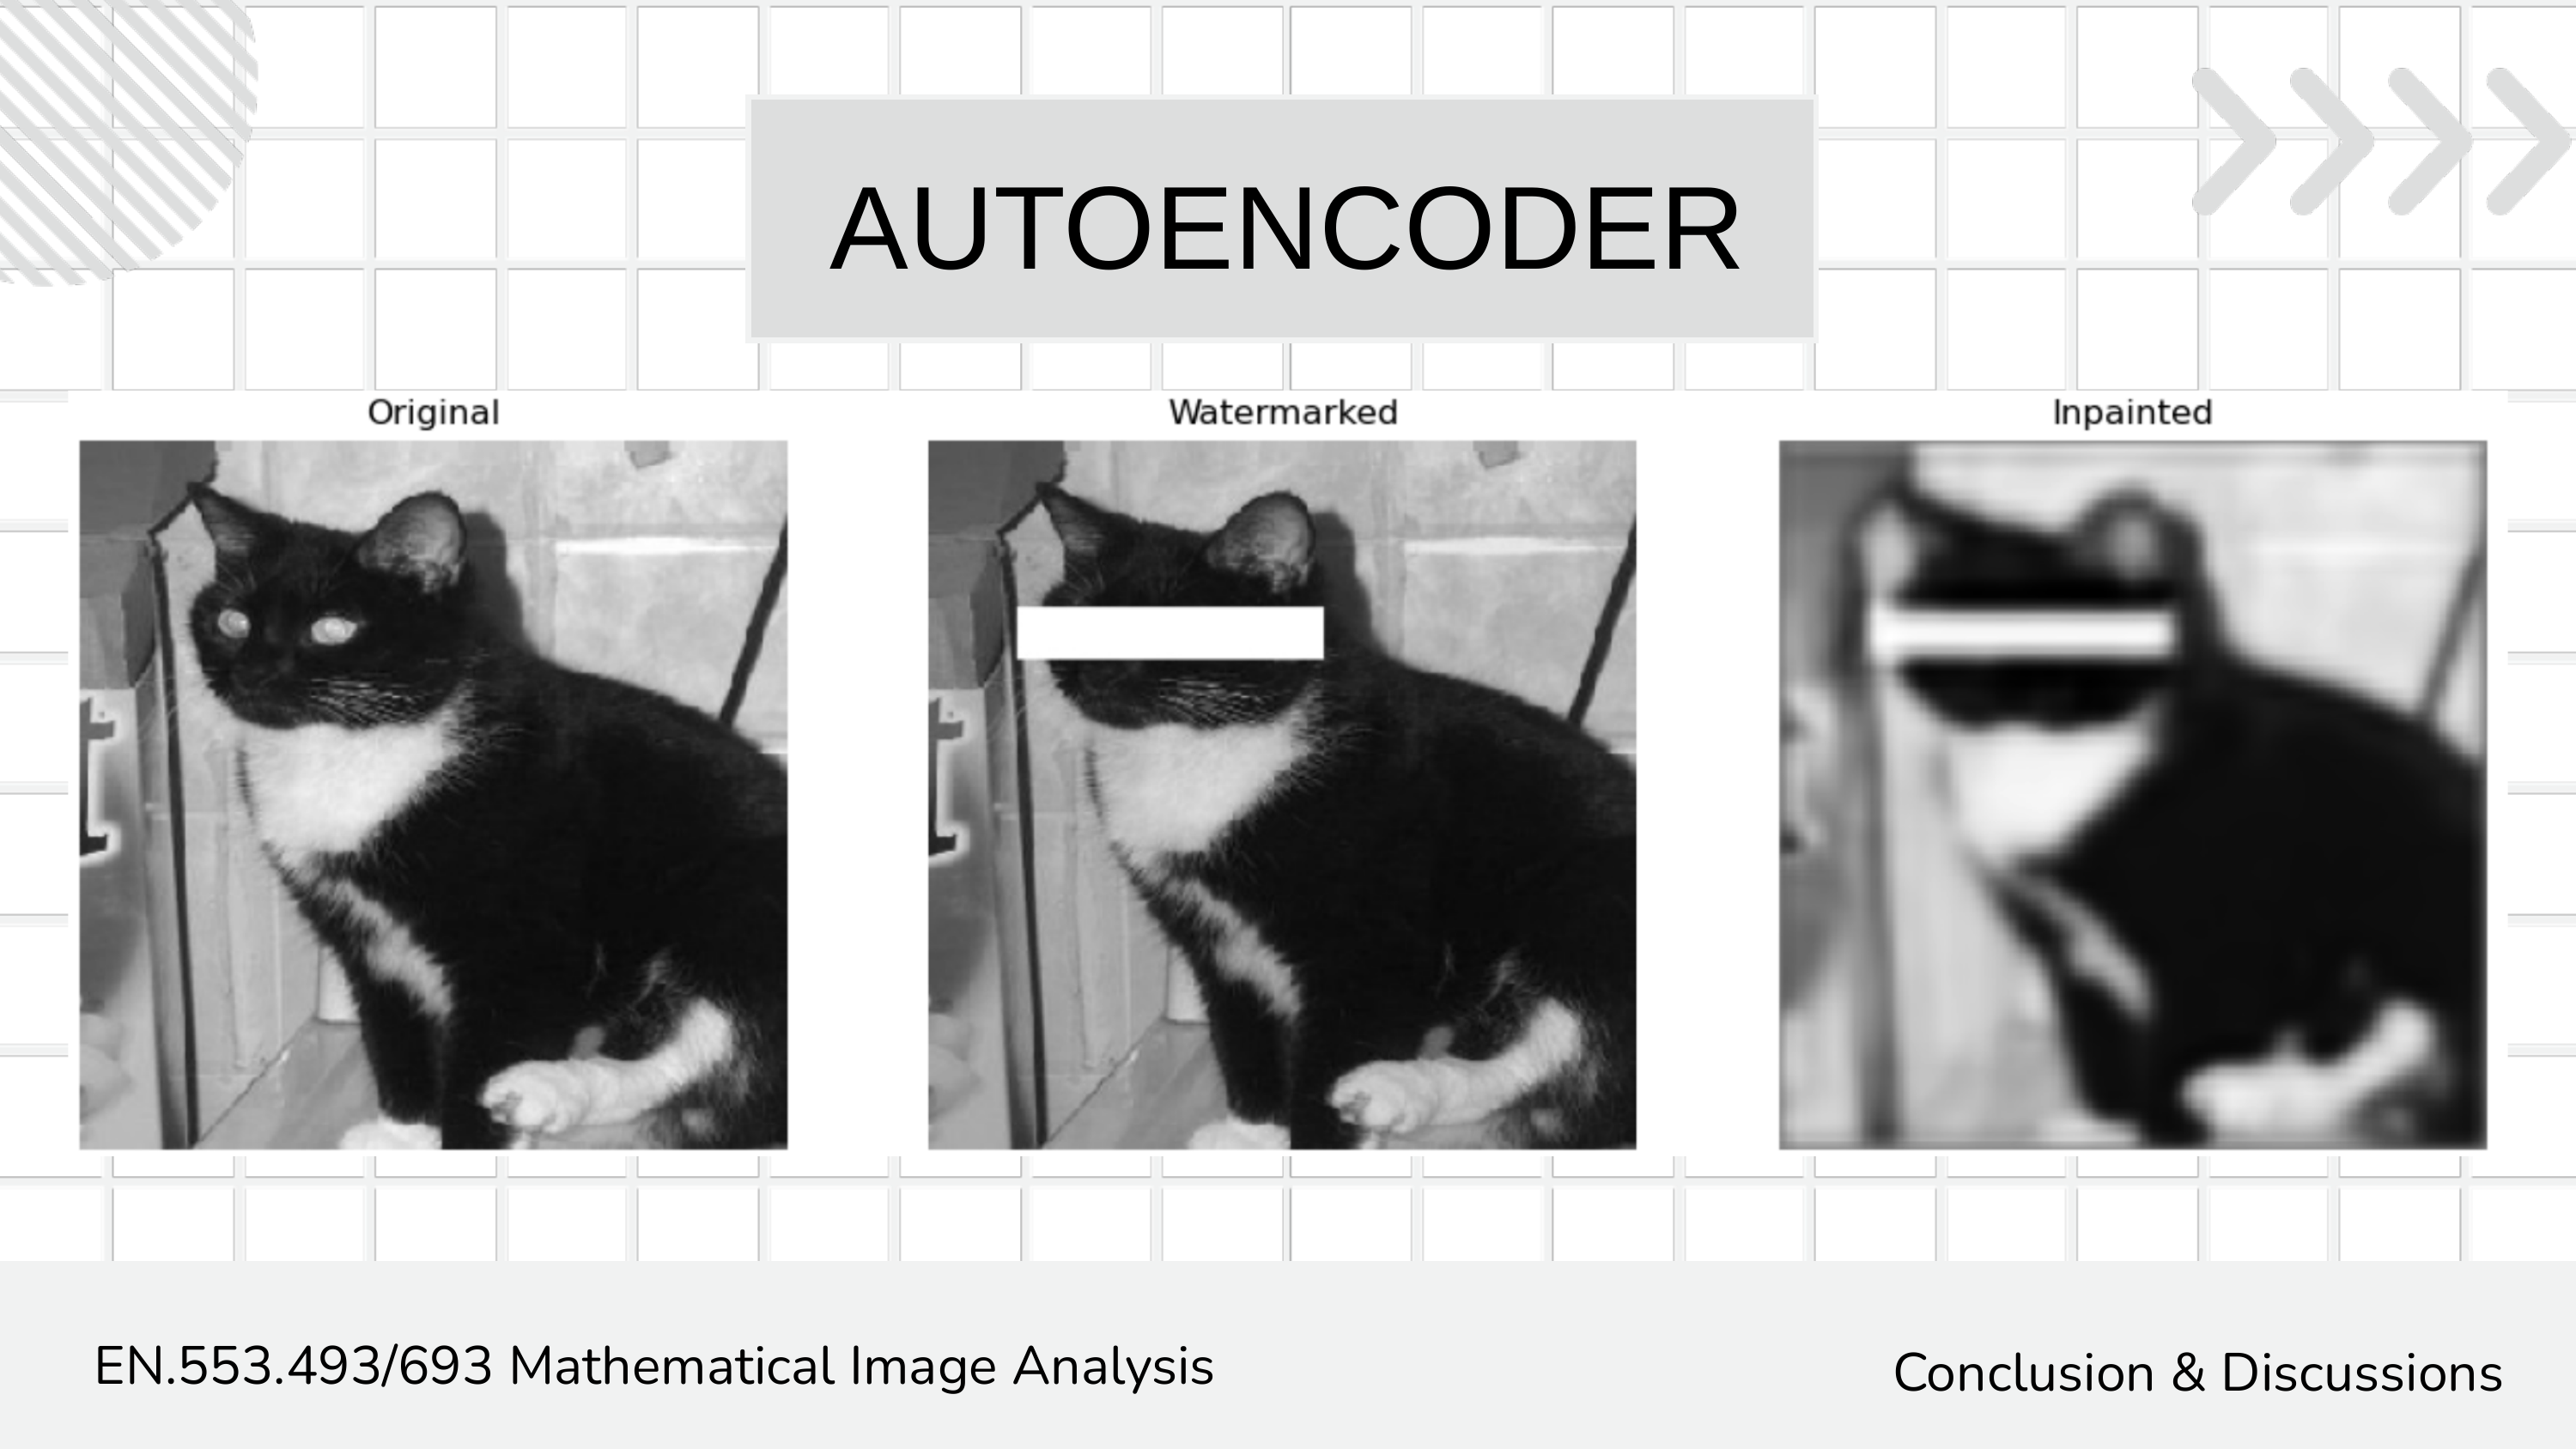

AUTOENCODER

EN.553.493/693 Mathematical Image Analysis
Conclusion & Discussions